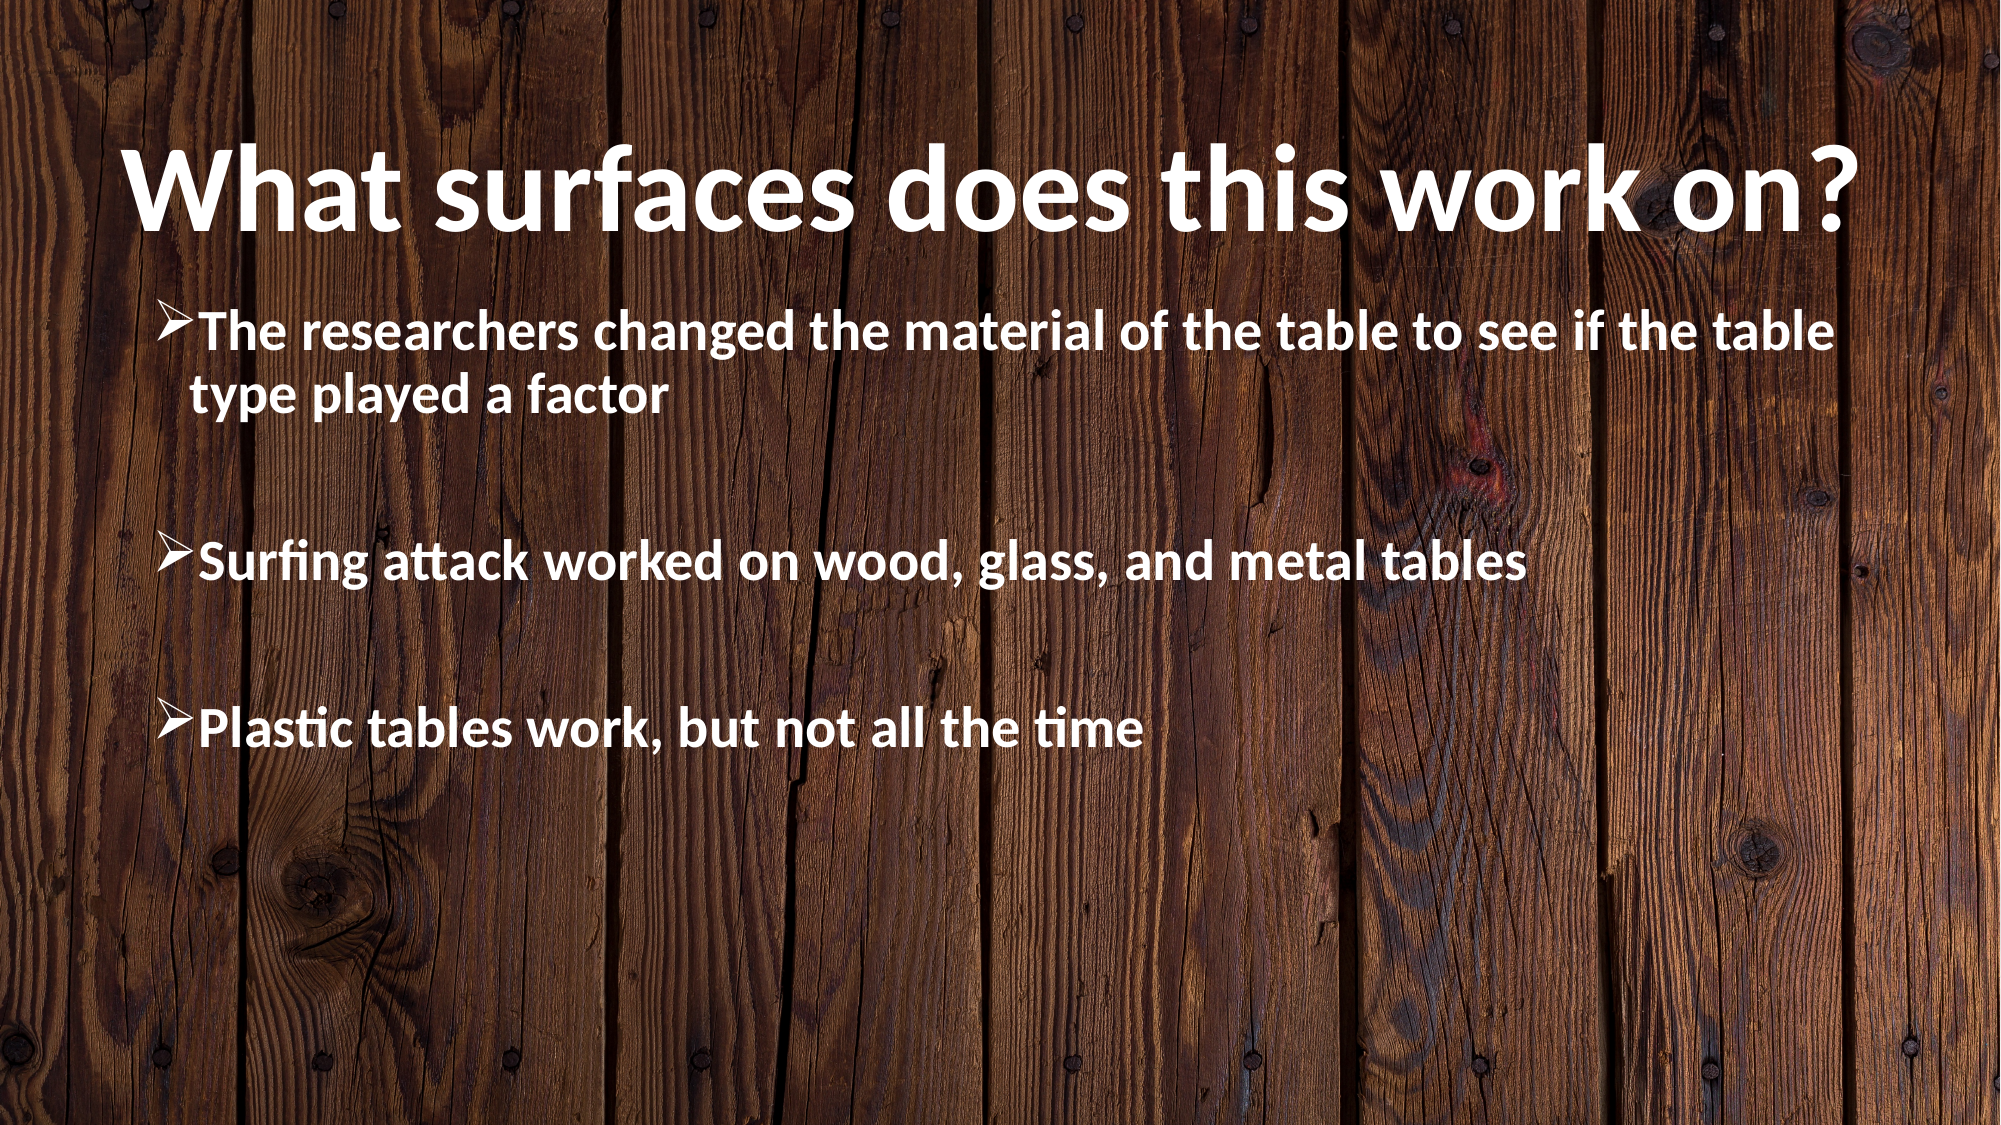

What surfaces does this work on?
The researchers changed the material of the table to see if the table type played a factor

Surfing attack worked on wood, glass, and metal tables

Plastic tables work, but not all the time